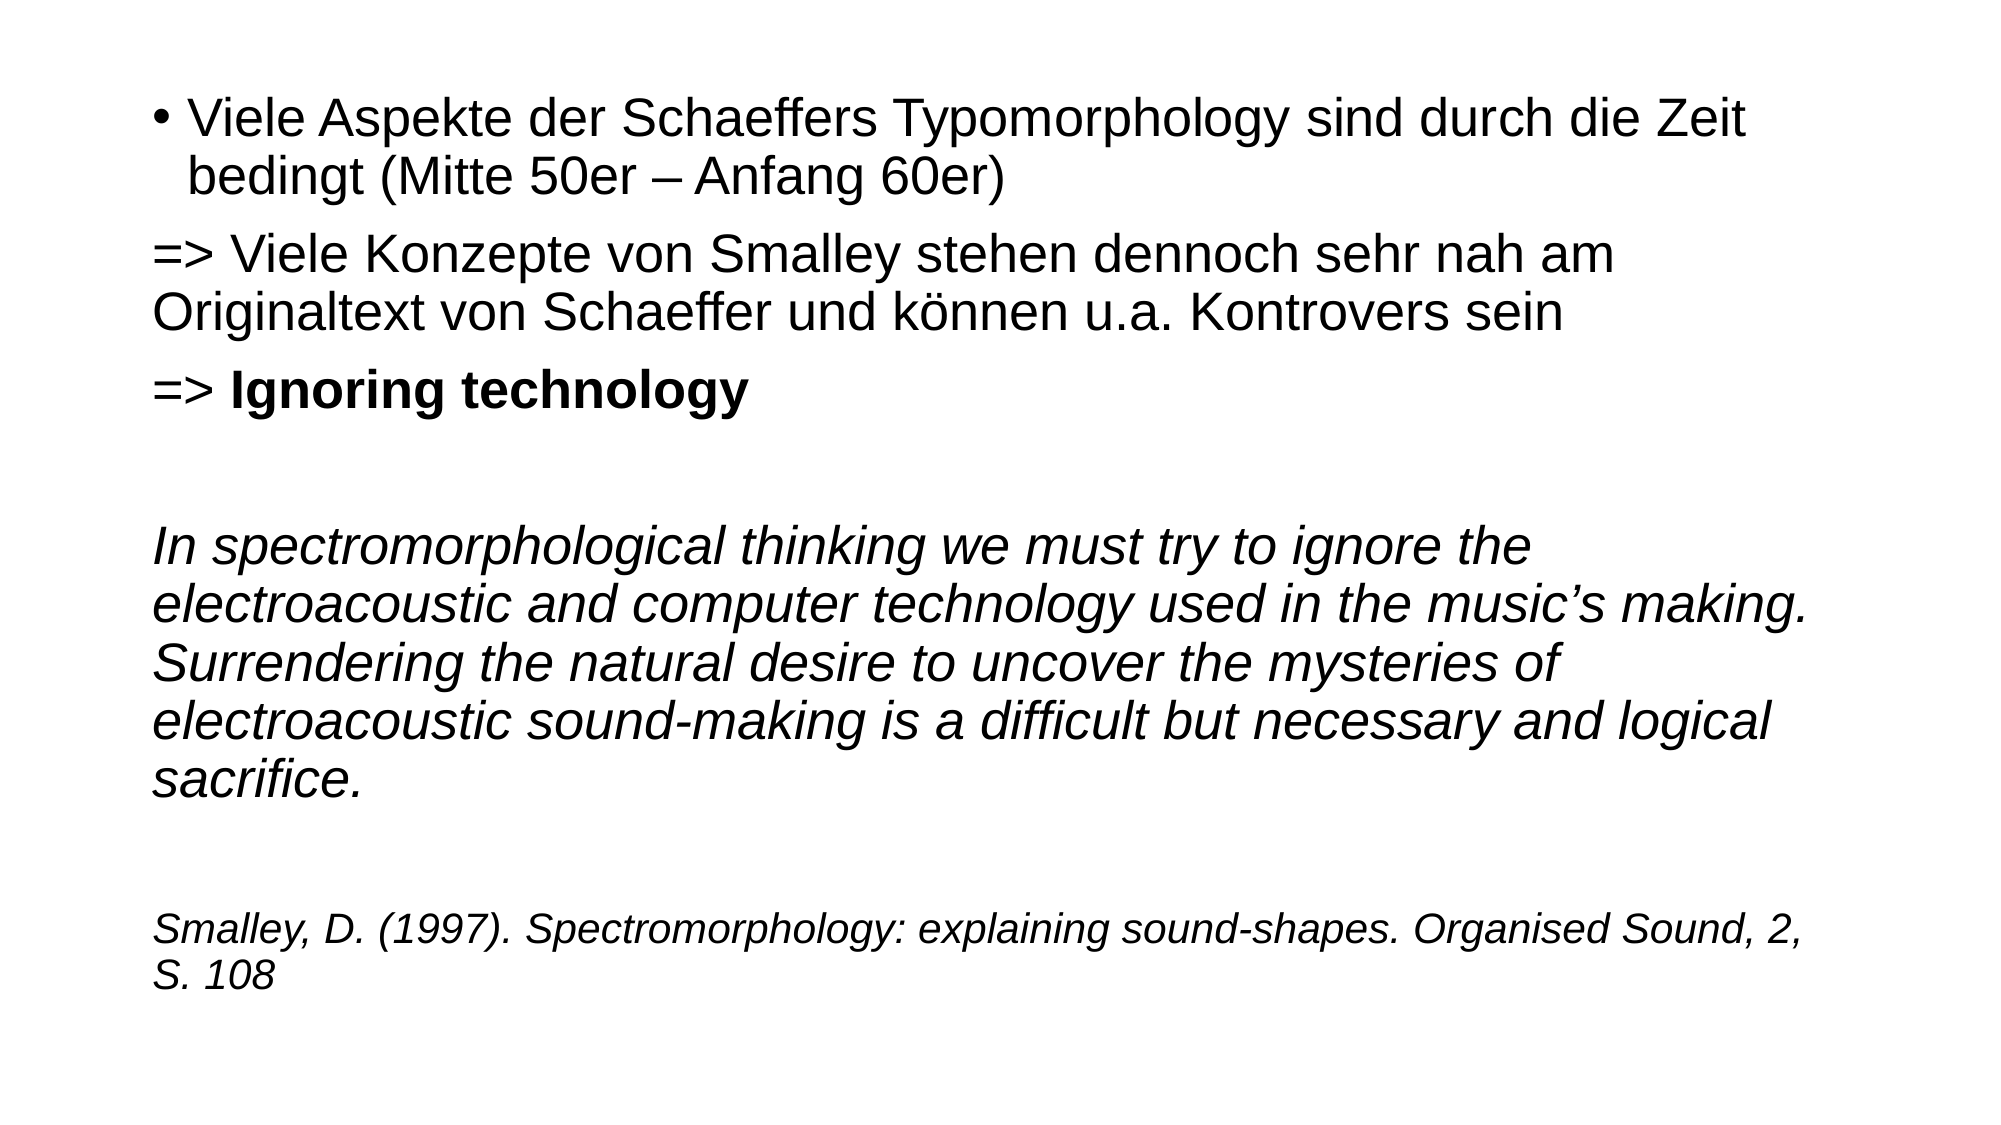

Viele Aspekte der Schaeffers Typomorphology sind durch die Zeit bedingt (Mitte 50er – Anfang 60er)
=> Viele Konzepte von Smalley stehen dennoch sehr nah am Originaltext von Schaeffer und können u.a. Kontrovers sein
=> Ignoring technology

In spectromorphological thinking we must try to ignore the electroacoustic and computer technology used in the music’s making. Surrendering the natural desire to uncover the mysteries of electroacoustic sound-making is a difficult but necessary and logical sacrifice.

Smalley, D. (1997). Spectromorphology: explaining sound-shapes. Organised Sound, 2, S. 108